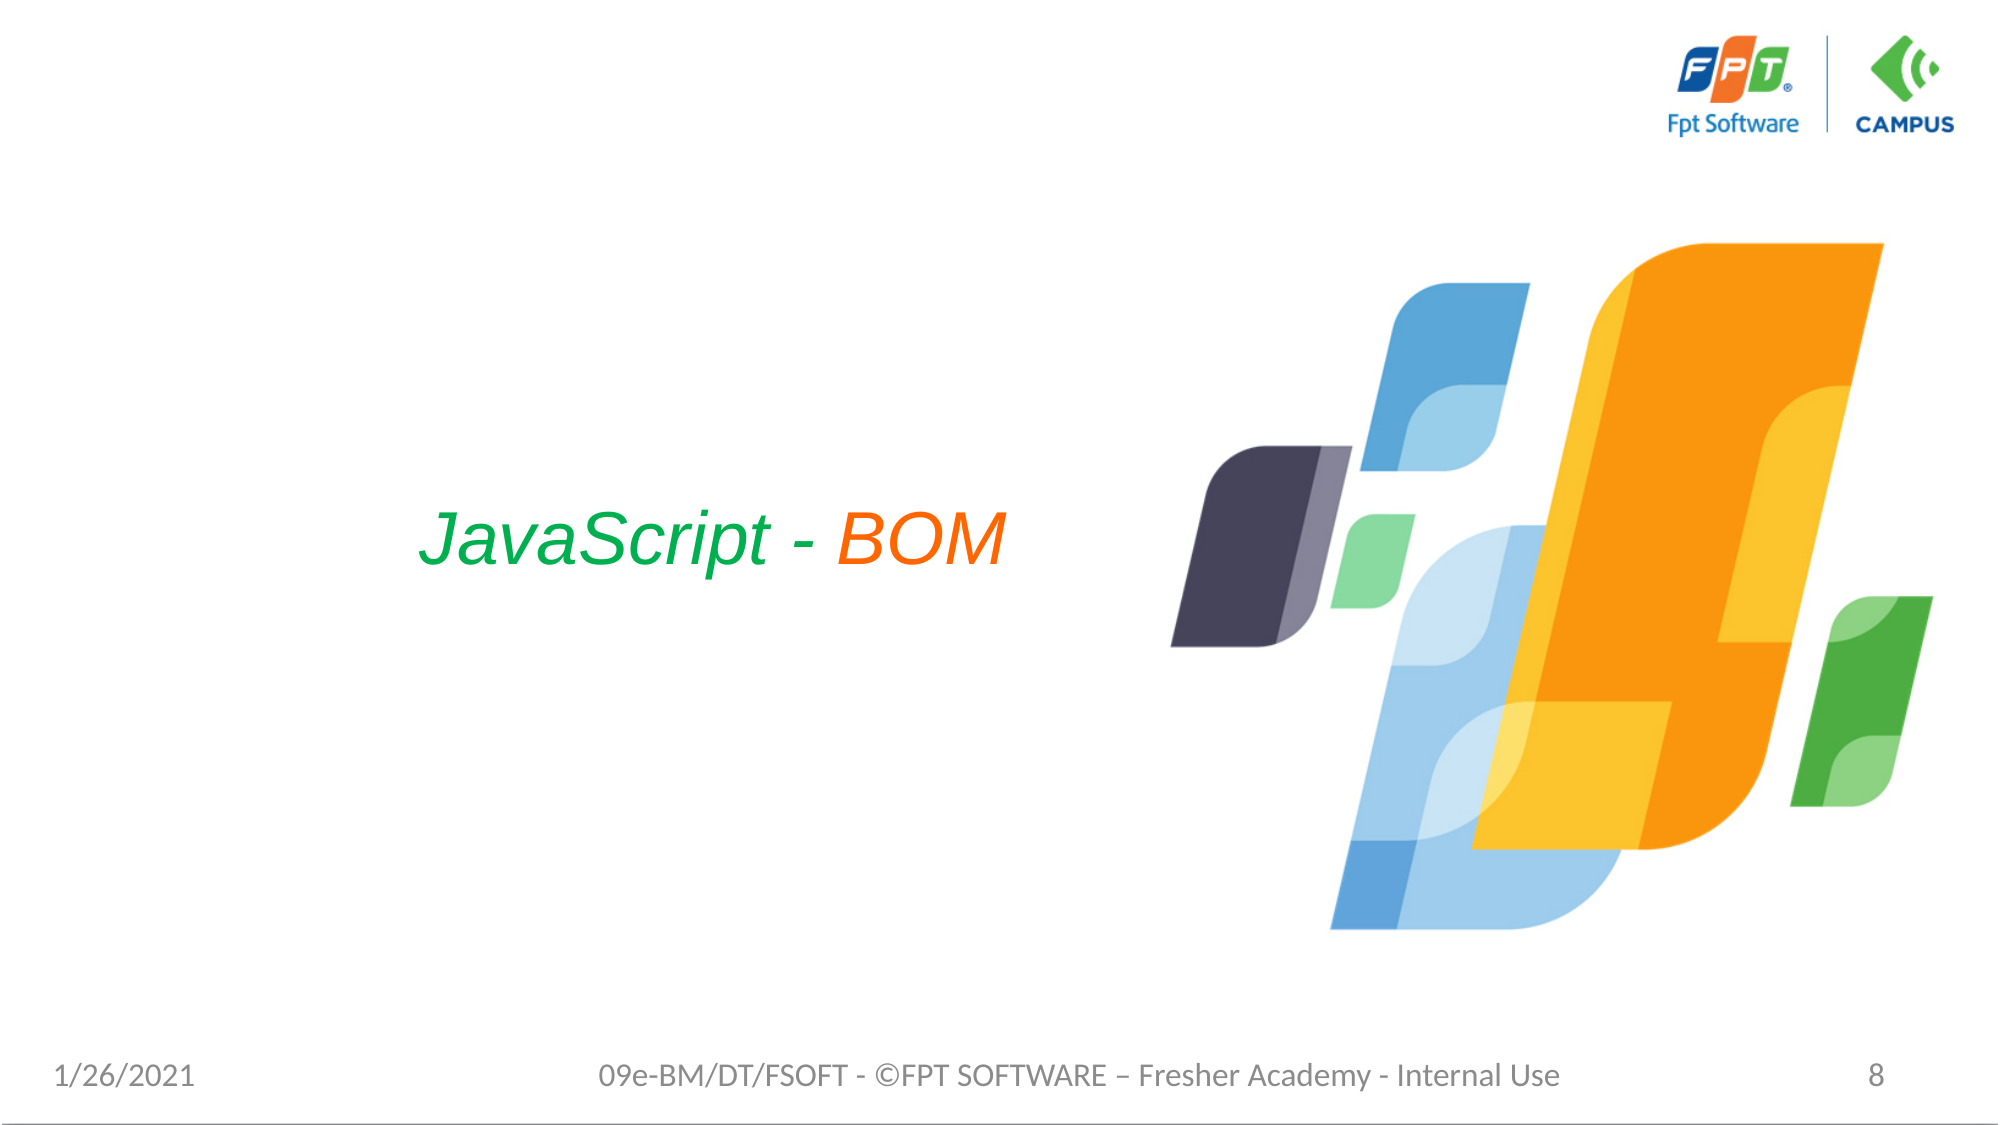

JavaScript - BOM
1/26/2021
09e-BM/DT/FSOFT - ©FPT SOFTWARE – Fresher Academy - Internal Use
8